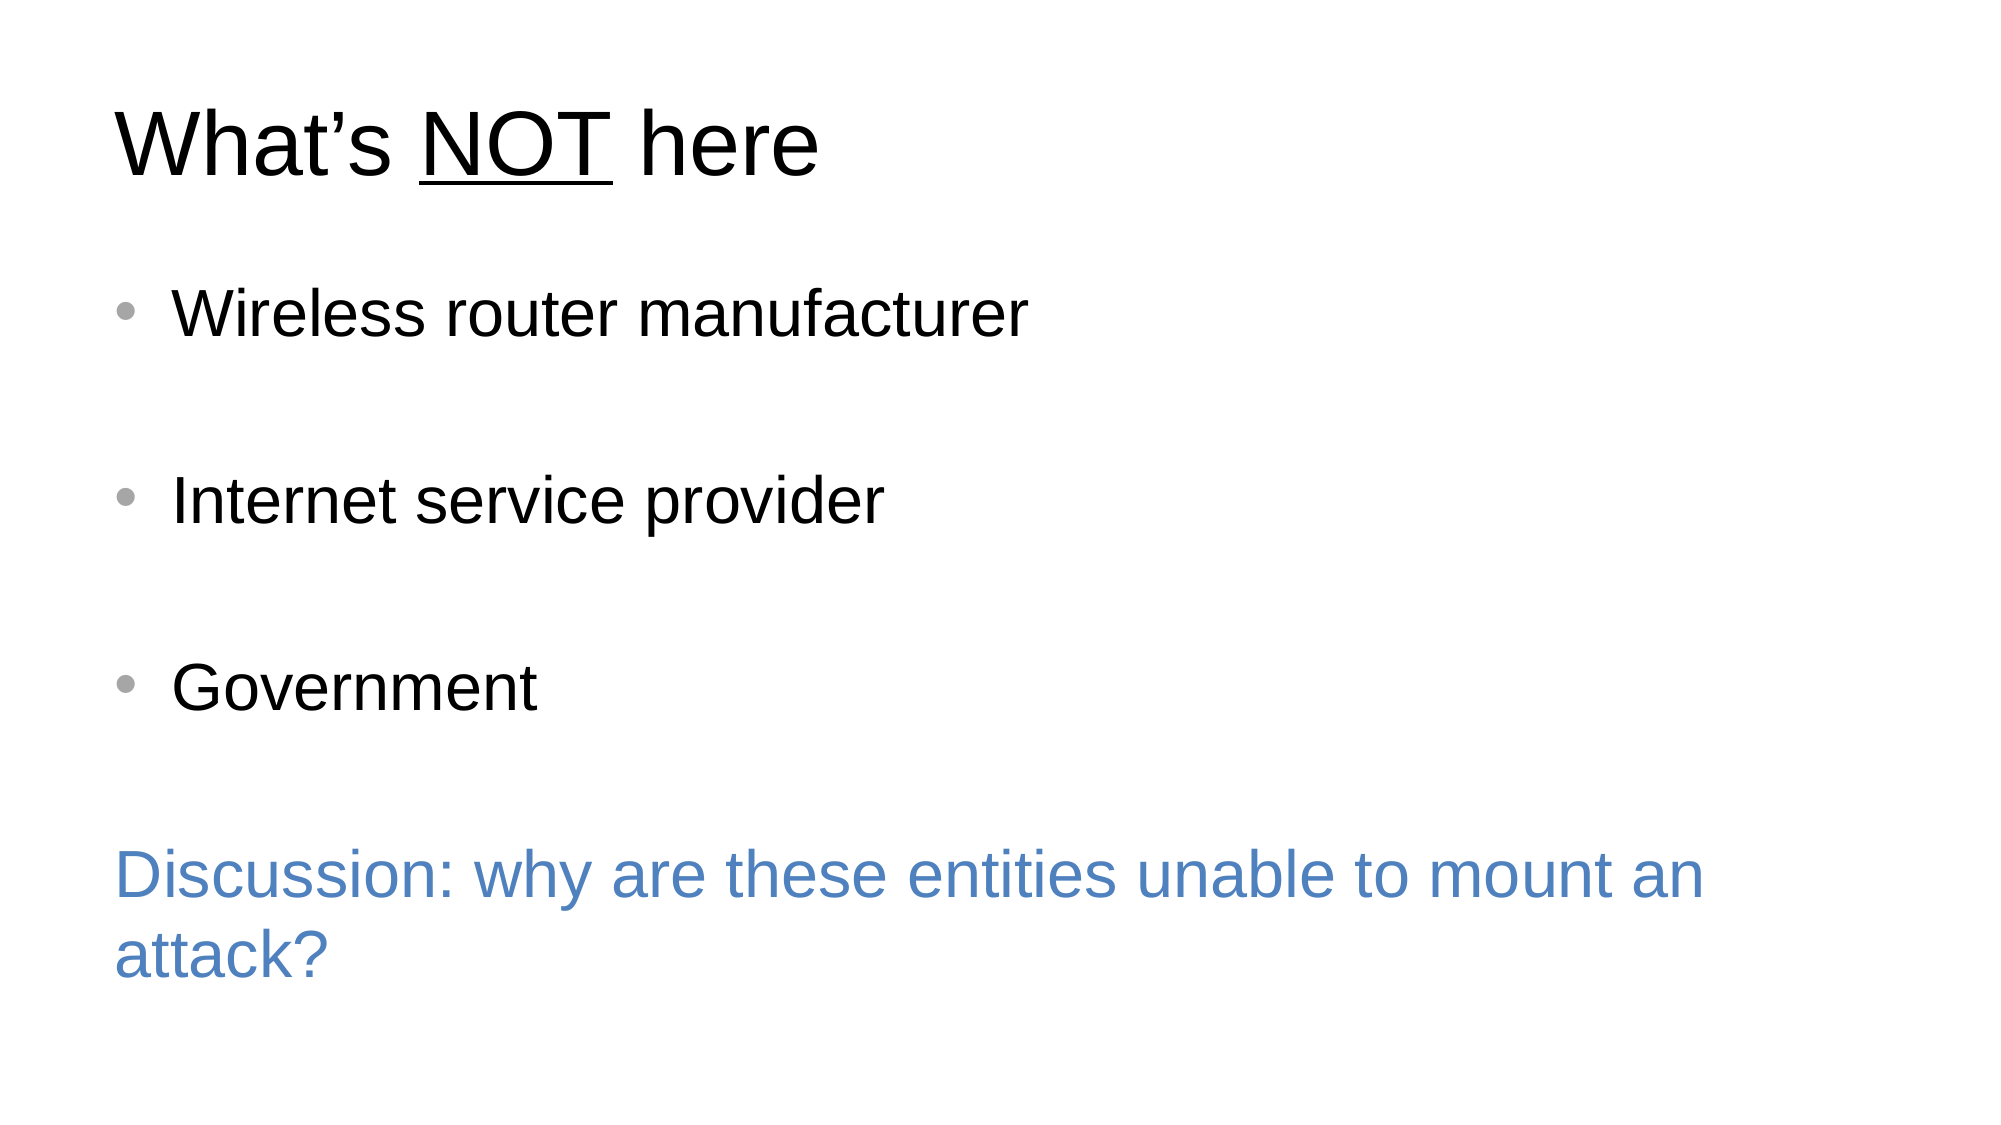

# What’s NOT here
Wireless router manufacturer

Internet service provider

Government

Discussion: why are these entities unable to mount an attack?